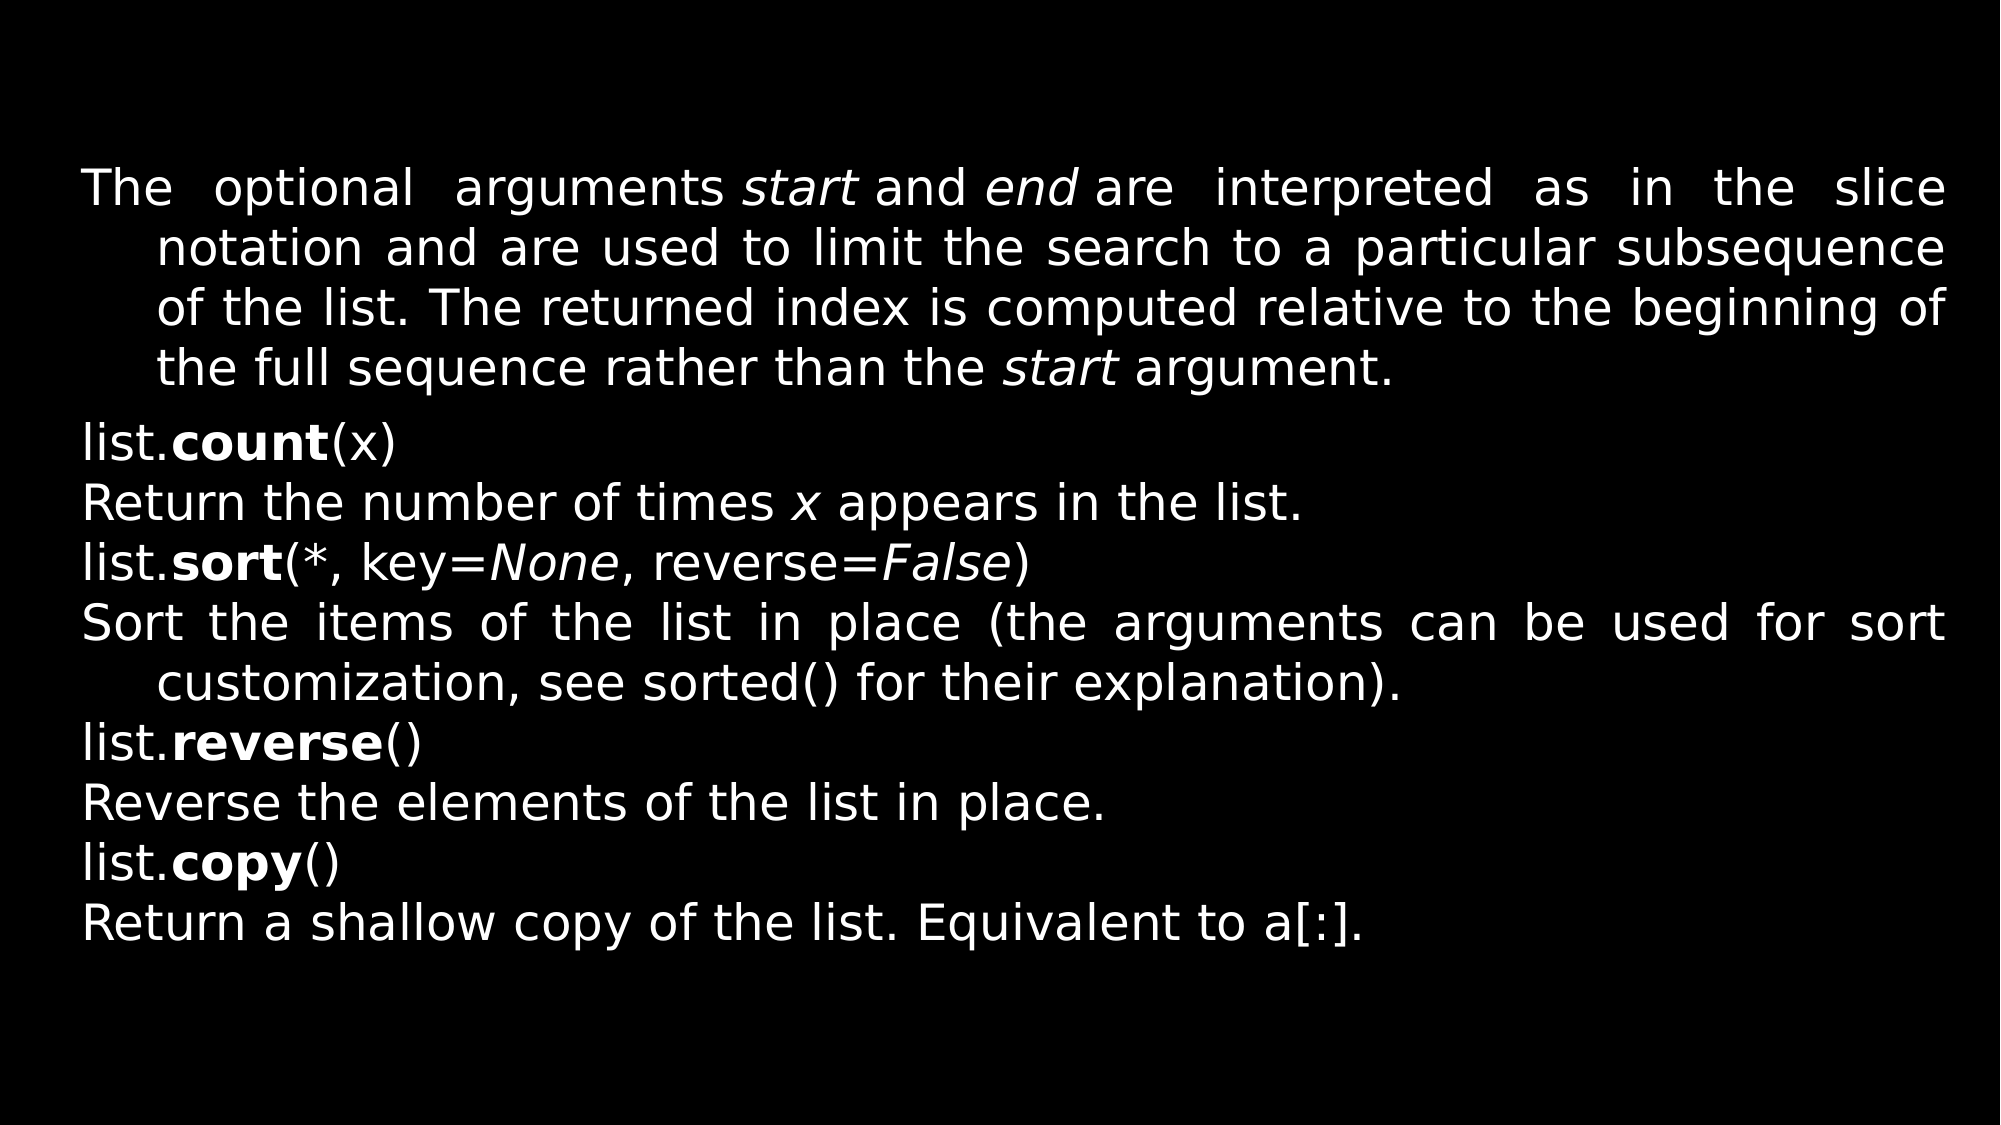

The optional arguments start and end are interpreted as in the slice notation and are used to limit the search to a particular subsequence of the list. The returned index is computed relative to the beginning of the full sequence rather than the start argument.
list.count(x)
Return the number of times x appears in the list.
list.sort(*, key=None, reverse=False)
Sort the items of the list in place (the arguments can be used for sort customization, see sorted() for their explanation).
list.reverse()
Reverse the elements of the list in place.
list.copy()
Return a shallow copy of the list. Equivalent to a[:].